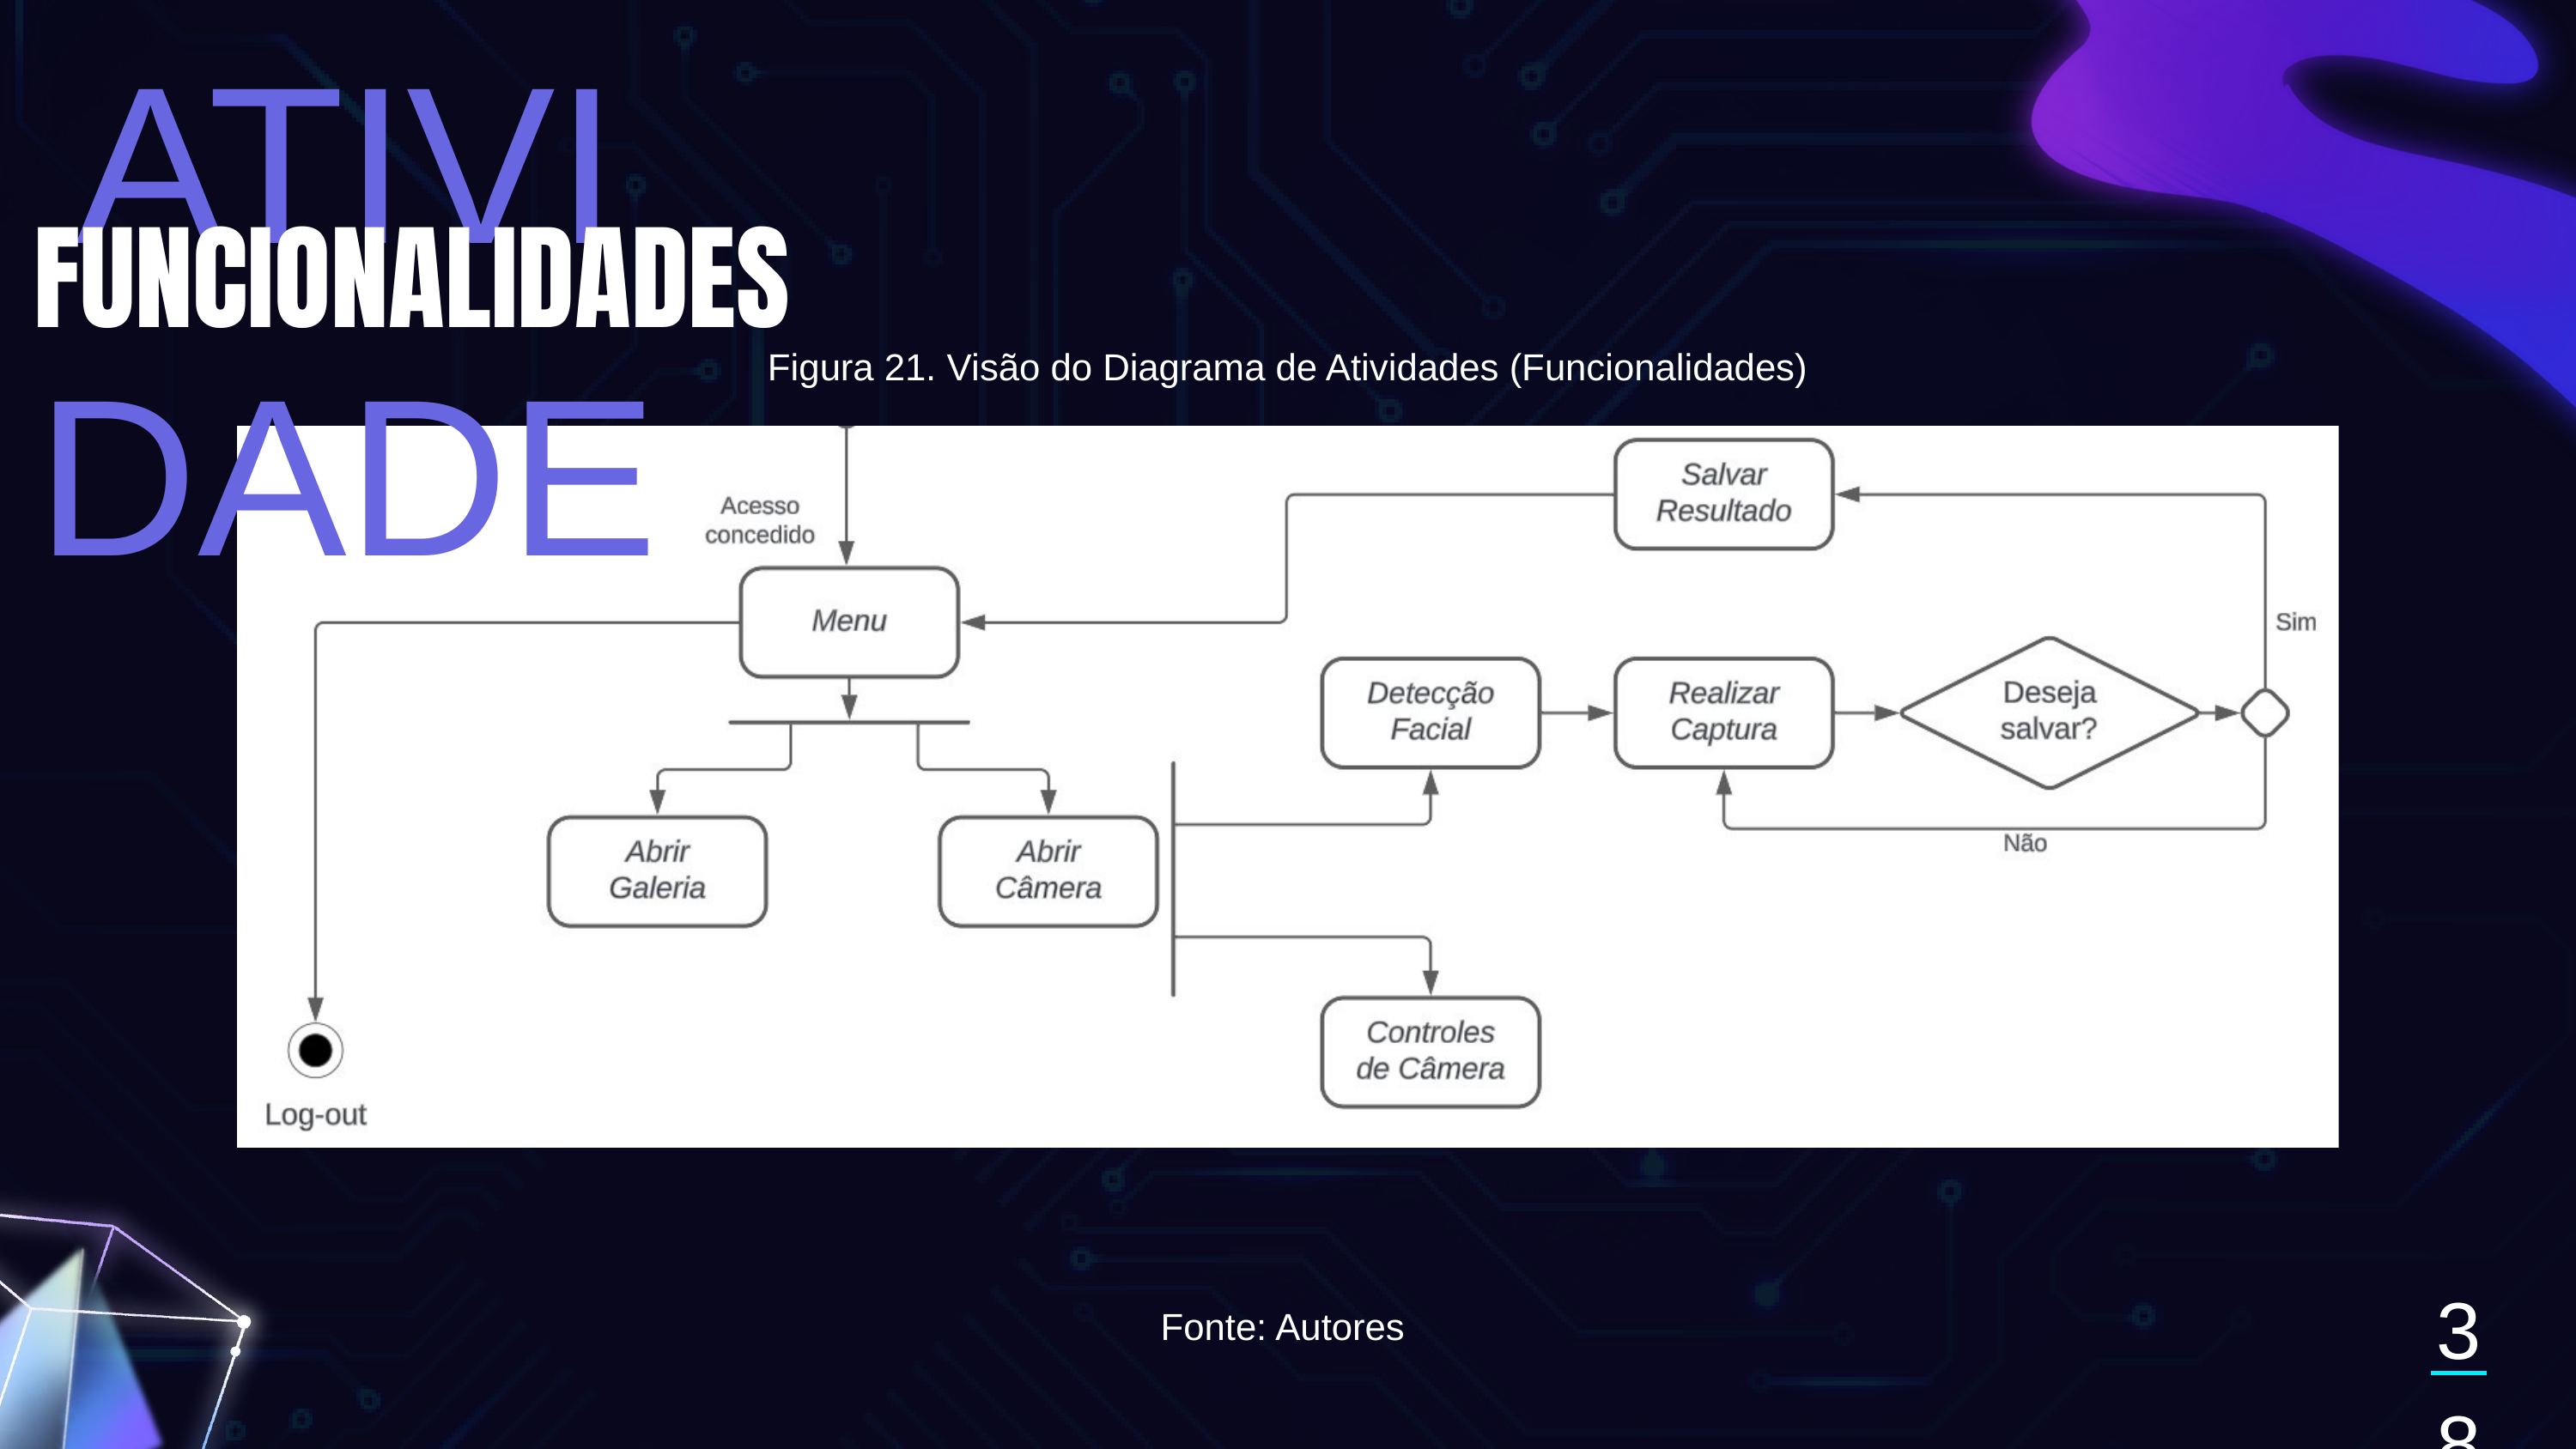

ATIVIDADE
FUNCIONALIDADES
Figura 21. Visão do Diagrama de Atividades (Funcionalidades)

38
Fonte: Autores